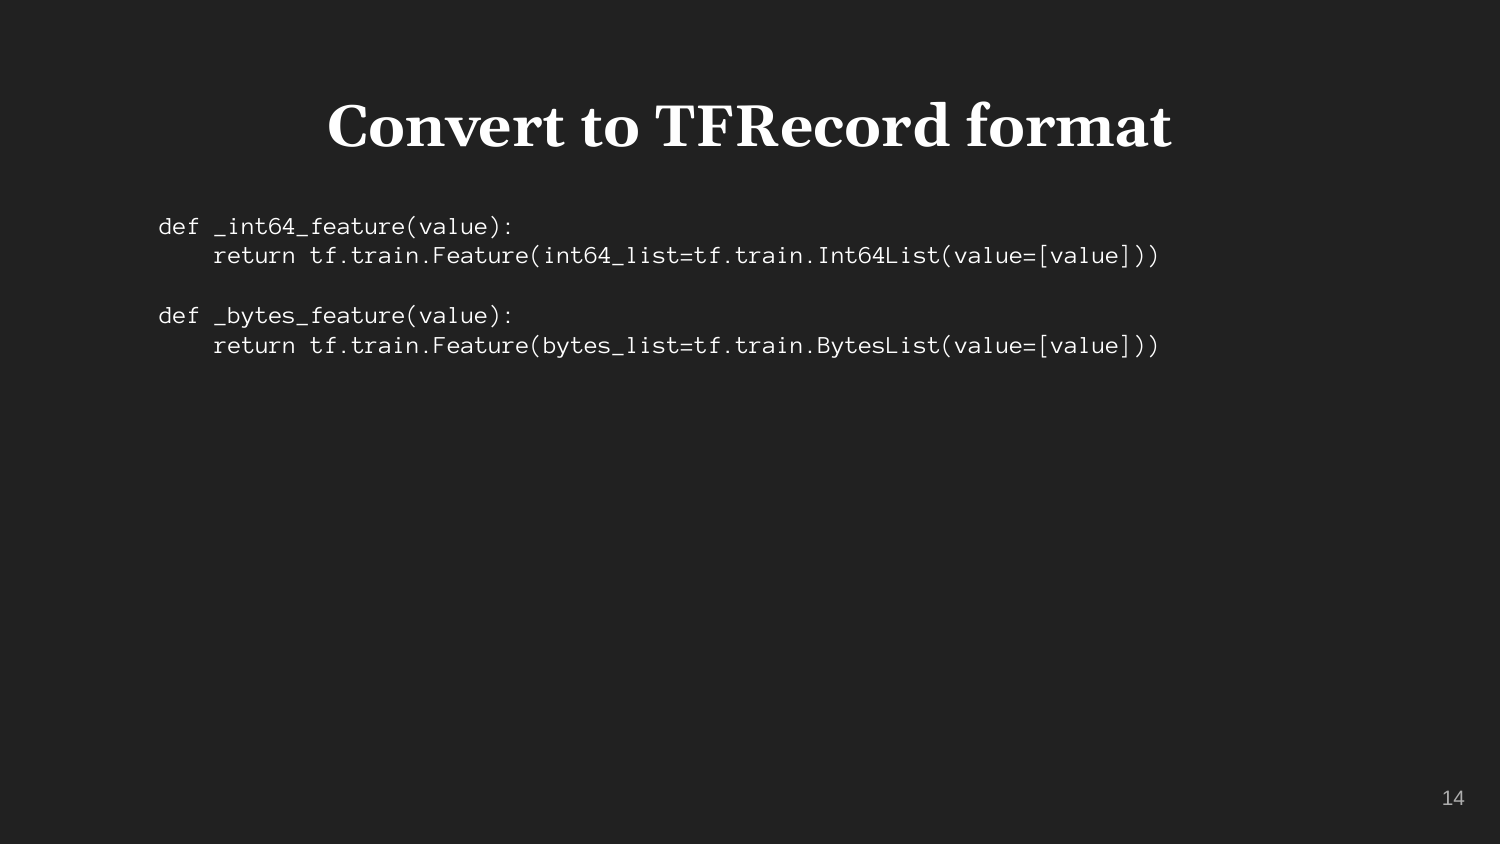

# Convert to TFRecord format
def _int64_feature(value):
    return tf.train.Feature(int64_list=tf.train.Int64List(value=[value]))

def _bytes_feature(value):
    return tf.train.Feature(bytes_list=tf.train.BytesList(value=[value]))
14